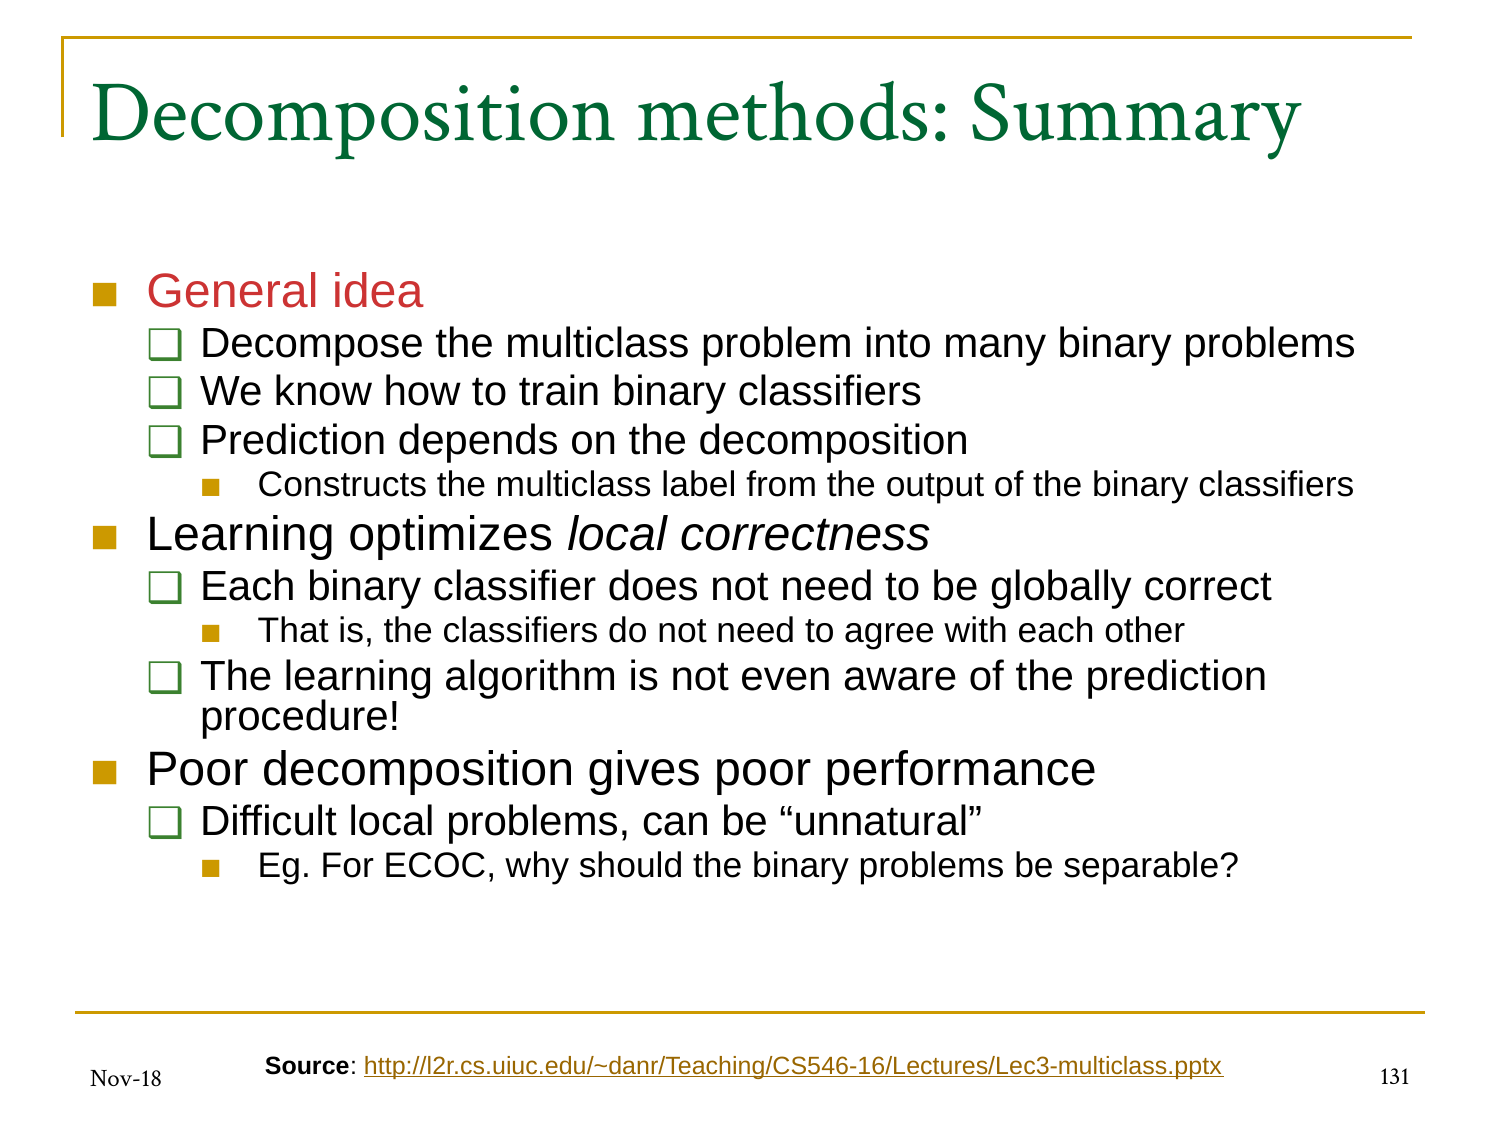

# Decomposition methods: Summary
General idea
Decompose the multiclass problem into many binary problems
We know how to train binary classifiers
Prediction depends on the decomposition
Constructs the multiclass label from the output of the binary classifiers
Learning optimizes local correctness
Each binary classifier does not need to be globally correct
That is, the classifiers do not need to agree with each other
The learning algorithm is not even aware of the prediction procedure!
Poor decomposition gives poor performance
Difficult local problems, can be “unnatural”
Eg. For ECOC, why should the binary problems be separable?
Nov-18
131
Source: http://l2r.cs.uiuc.edu/~danr/Teaching/CS546-16/Lectures/Lec3-multiclass.pptx